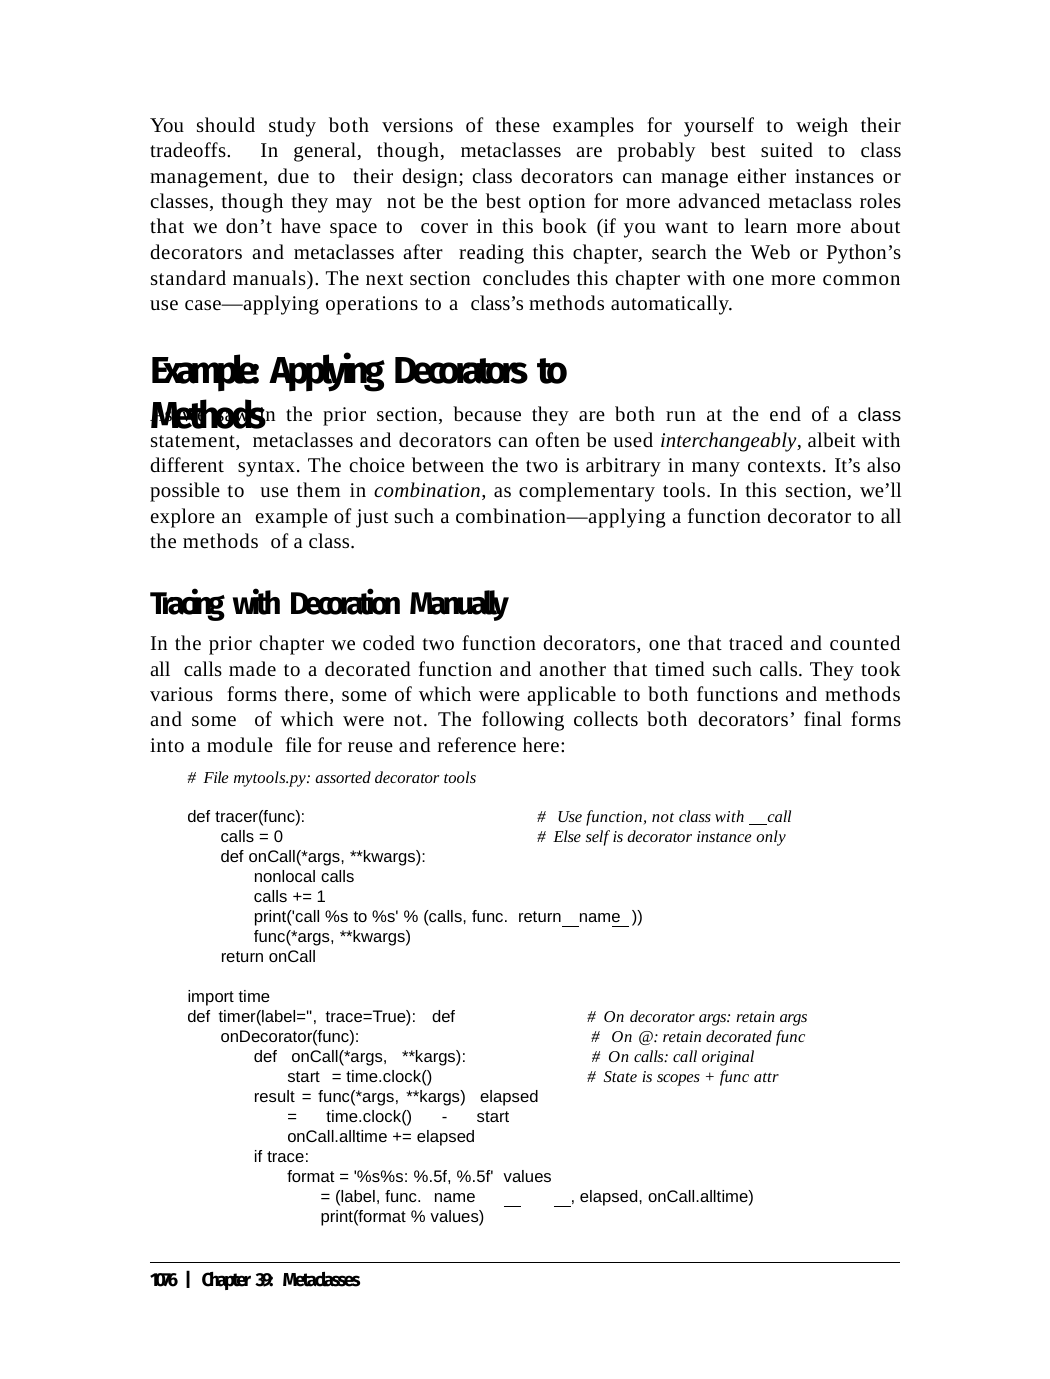

You should study both versions of these examples for yourself to weigh their tradeoffs.  In general, though, metaclasses are probably best suited to class management, due to  their design; class decorators can manage either instances or classes, though they may  not be the best option for more advanced metaclass roles that we don’t have space to  cover in this book (if you want to learn more about decorators and metaclasses after  reading this chapter, search the Web or Python’s standard manuals). The next section  concludes this chapter with one more common use case—applying operations to a  class’s methods automatically.
# Example: Applying Decorators to Methods
As we saw in the prior section, because they are both run at the end of a class statement,  metaclasses and decorators can often be used interchangeably, albeit with different  syntax. The choice between the two is arbitrary in many contexts. It’s also possible to  use them in combination, as complementary tools. In this section, we’ll explore an  example of just such a combination—applying a function decorator to all the methods  of a class.

Tracing with Decoration Manually
In the prior chapter we coded two function decorators, one that traced and counted all  calls made to a decorated function and another that timed such calls. They took various  forms there, some of which were applicable to both functions and methods and some  of which were not. The following collects both decorators’ final forms into a module  file for reuse and reference here:
# File mytools.py: assorted decorator tools
def tracer(func):  calls = 0
def onCall(*args, **kwargs):  nonlocal calls
# Use function, not class with     call  # Else self is decorator instance only
calls += 1
print('call %s to %s' % (calls, func.  return func(*args, **kwargs)
return onCall
name ))

import time
def timer(label='', trace=True):  def onDecorator(func):
def onCall(*args, **kargs):  start = time.clock()
result = func(*args, **kargs)  elapsed = time.clock() - start  onCall.alltime += elapsed
if trace:
format = '%s%s: %.5f, %.5f'  values = (label, func. name  print(format % values)
# On decorator args: retain args  # On @: retain decorated func  # On calls: call original
# State is scopes + func attr
, elapsed, onCall.alltime)

1076  |  Chapter 39:  Metaclasses